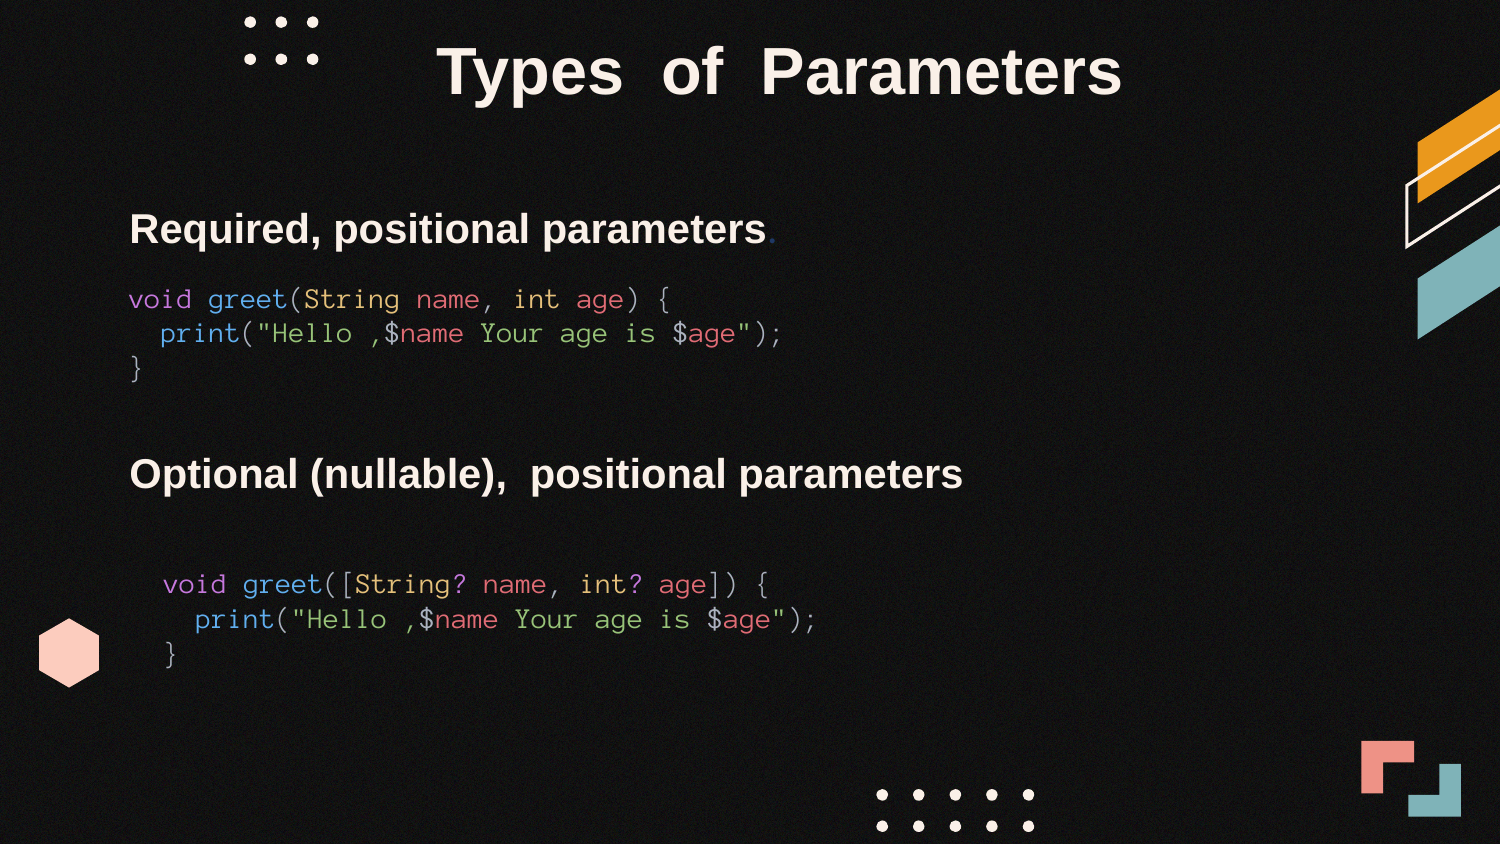

Types  of  Parameters
Required, positional parameters.
void greet(String name, int age) {
  print("Hello ,$name Your age is $age");
}
Optional (nullable),  positional parameters
void greet([String? name, int? age]) {
  print("Hello ,$name Your age is $age");
}